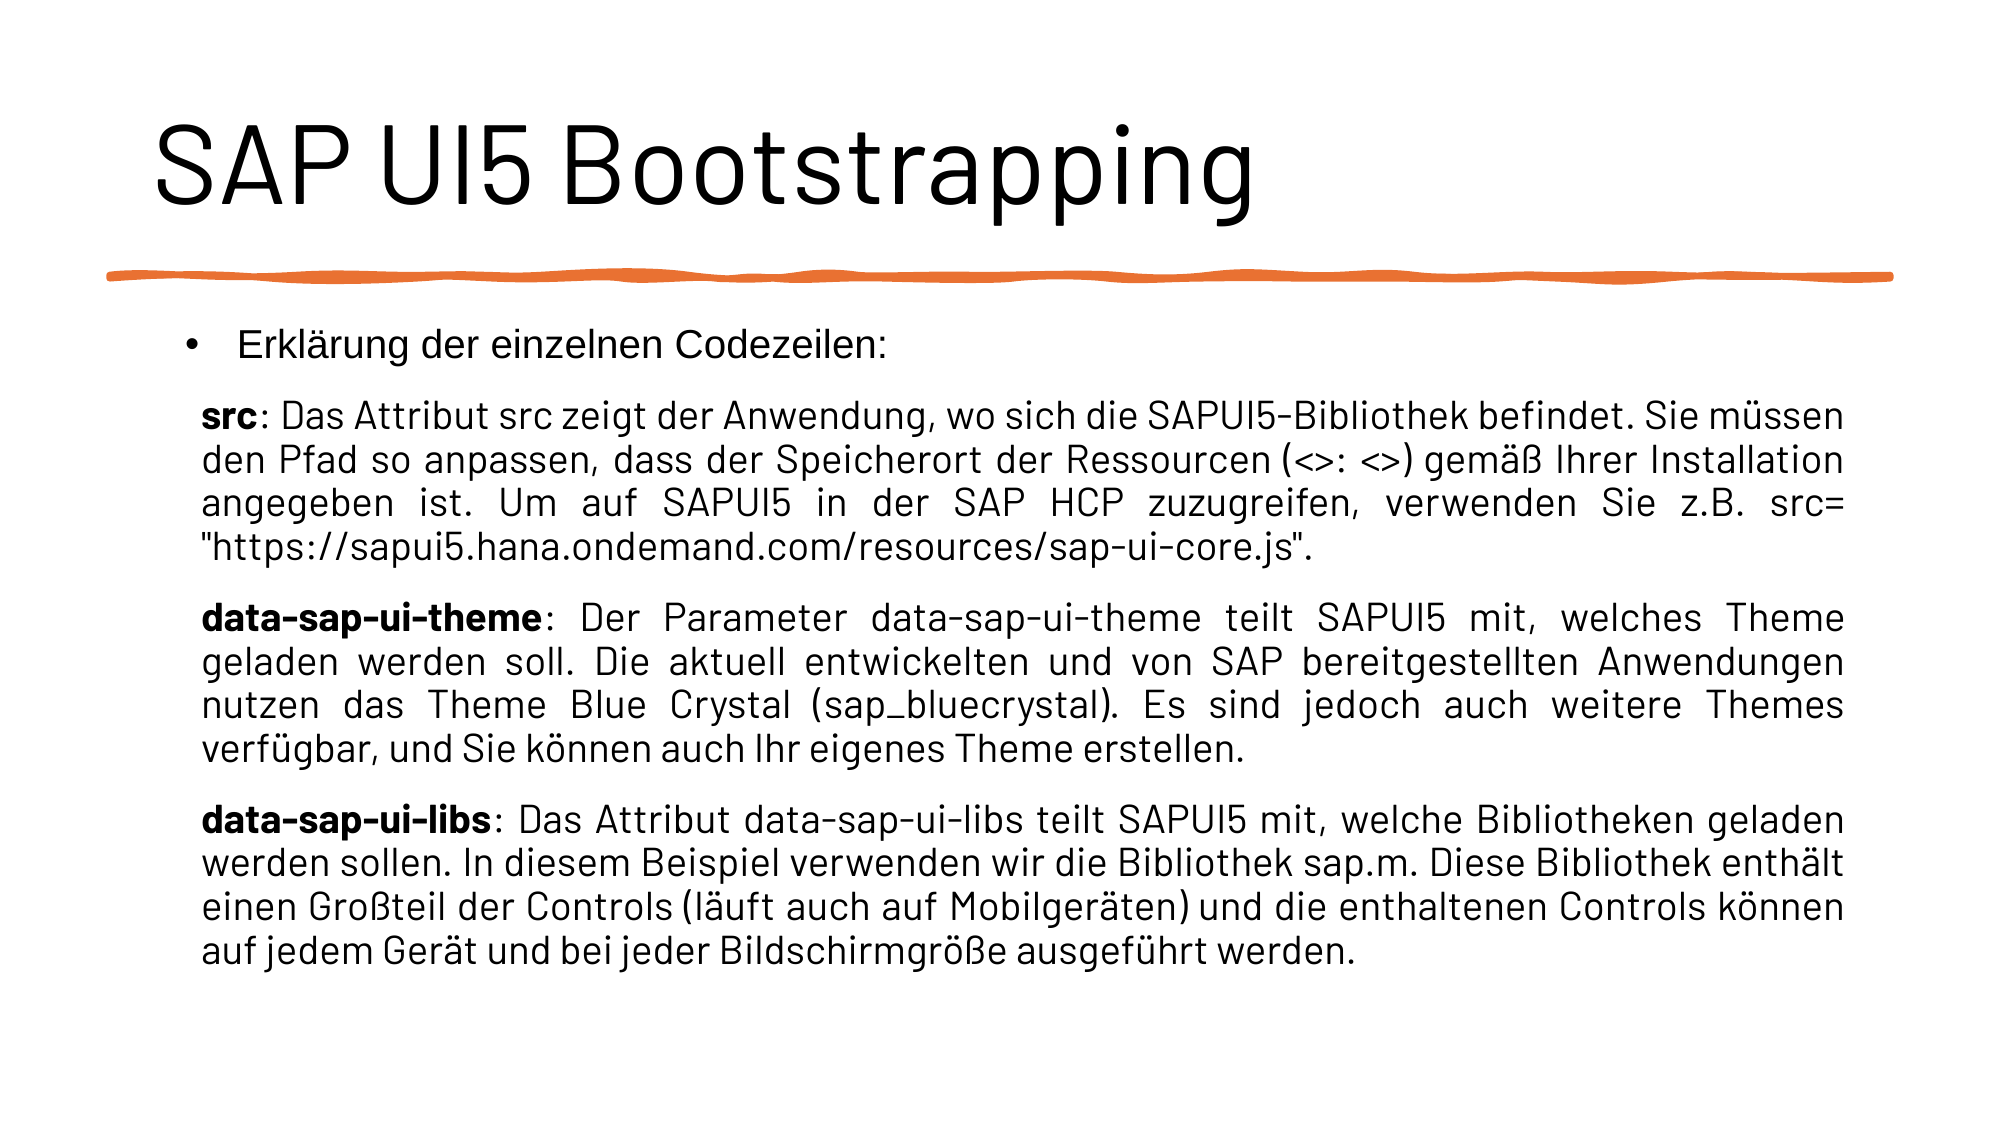

# SAP UI5 Bootstrapping

Erklärung der einzelnen Codezeilen:
src: Das Attribut src zeigt der Anwendung, wo sich die SAPUI5-Bibliothek befindet. Sie müssen den Pfad so anpassen, dass der Speicherort der Ressourcen (<>: <>) gemäß Ihrer Installation angegeben ist. Um auf SAPUI5 in der SAP HCP zuzugreifen, verwenden Sie z.B. src= "https://sapui5.hana.ondemand.com/resources/sap-ui-core.js".
data-sap-ui-theme: Der Parameter data-sap-ui-theme teilt SAPUI5 mit, welches Theme geladen werden soll. Die aktuell entwickelten und von SAP bereitgestellten Anwendungen nutzen das Theme Blue Crystal (sap_bluecrystal). Es sind jedoch auch weitere Themes verfügbar, und Sie können auch Ihr eigenes Theme erstellen.
data-sap-ui-libs: Das Attribut data-sap-ui-libs teilt SAPUI5 mit, welche Bibliotheken geladen werden sollen. In diesem Beispiel verwenden wir die Bibliothek sap.m. Diese Bibliothek enthält einen Großteil der Controls (läuft auch auf Mobilgeräten) und die enthaltenen Controls können auf jedem Gerät und bei jeder Bildschirmgröße ausgeführt werden.